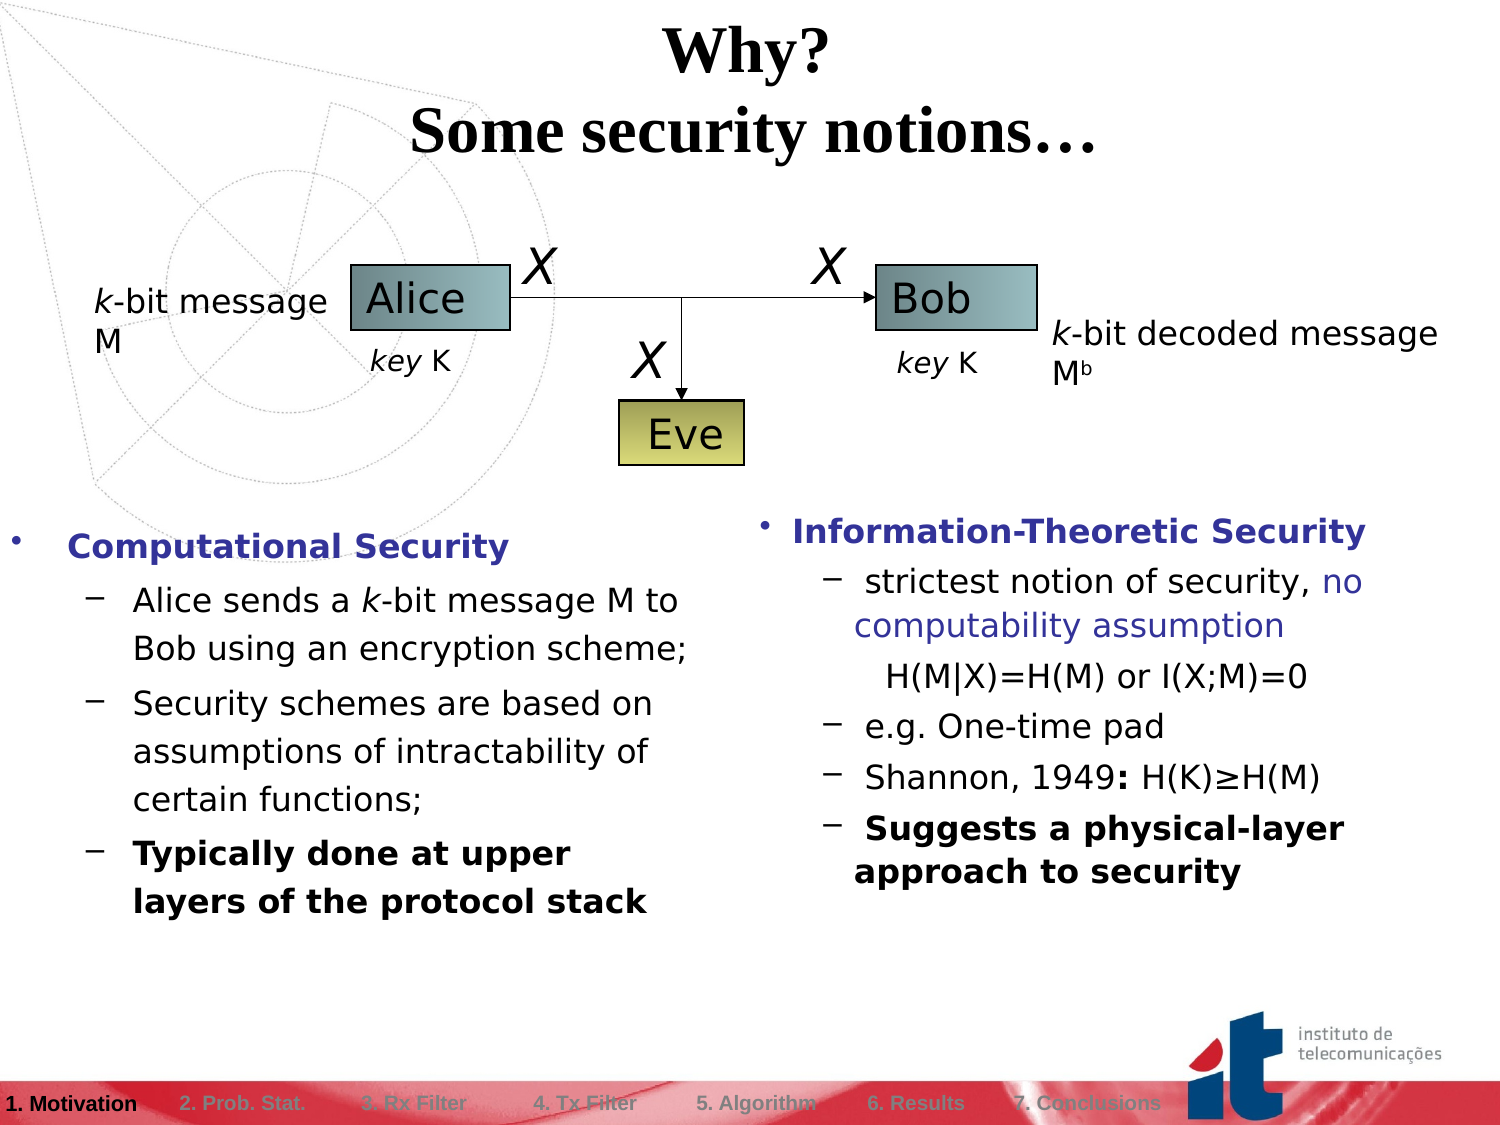

Why?
Some security notions…
X
X
Alice
Bob
k-bit message M
k-bit decoded message Mb
X
key K
key K
 Eve

Information-Theoretic Security
 strictest notion of security, no computability assumption
H(M|X)=H(M) or I(X;M)=0
 e.g. One-time pad
 Shannon, 1949: H(K)≥H(M)
 Suggests a physical-layer approach to security

Computational Security
Alice sends a k-bit message M to Bob using an encryption scheme;
Security schemes are based on assumptions of intractability of certain functions;
Typically done at upper layers of the protocol stack

| 1. Motivation | 2. Prob. Stat. | 3. Rx Filter | 4. Tx Filter | 5. Algorithm | 6. Results | 7. Conclusions |
| --- | --- | --- | --- | --- | --- | --- |